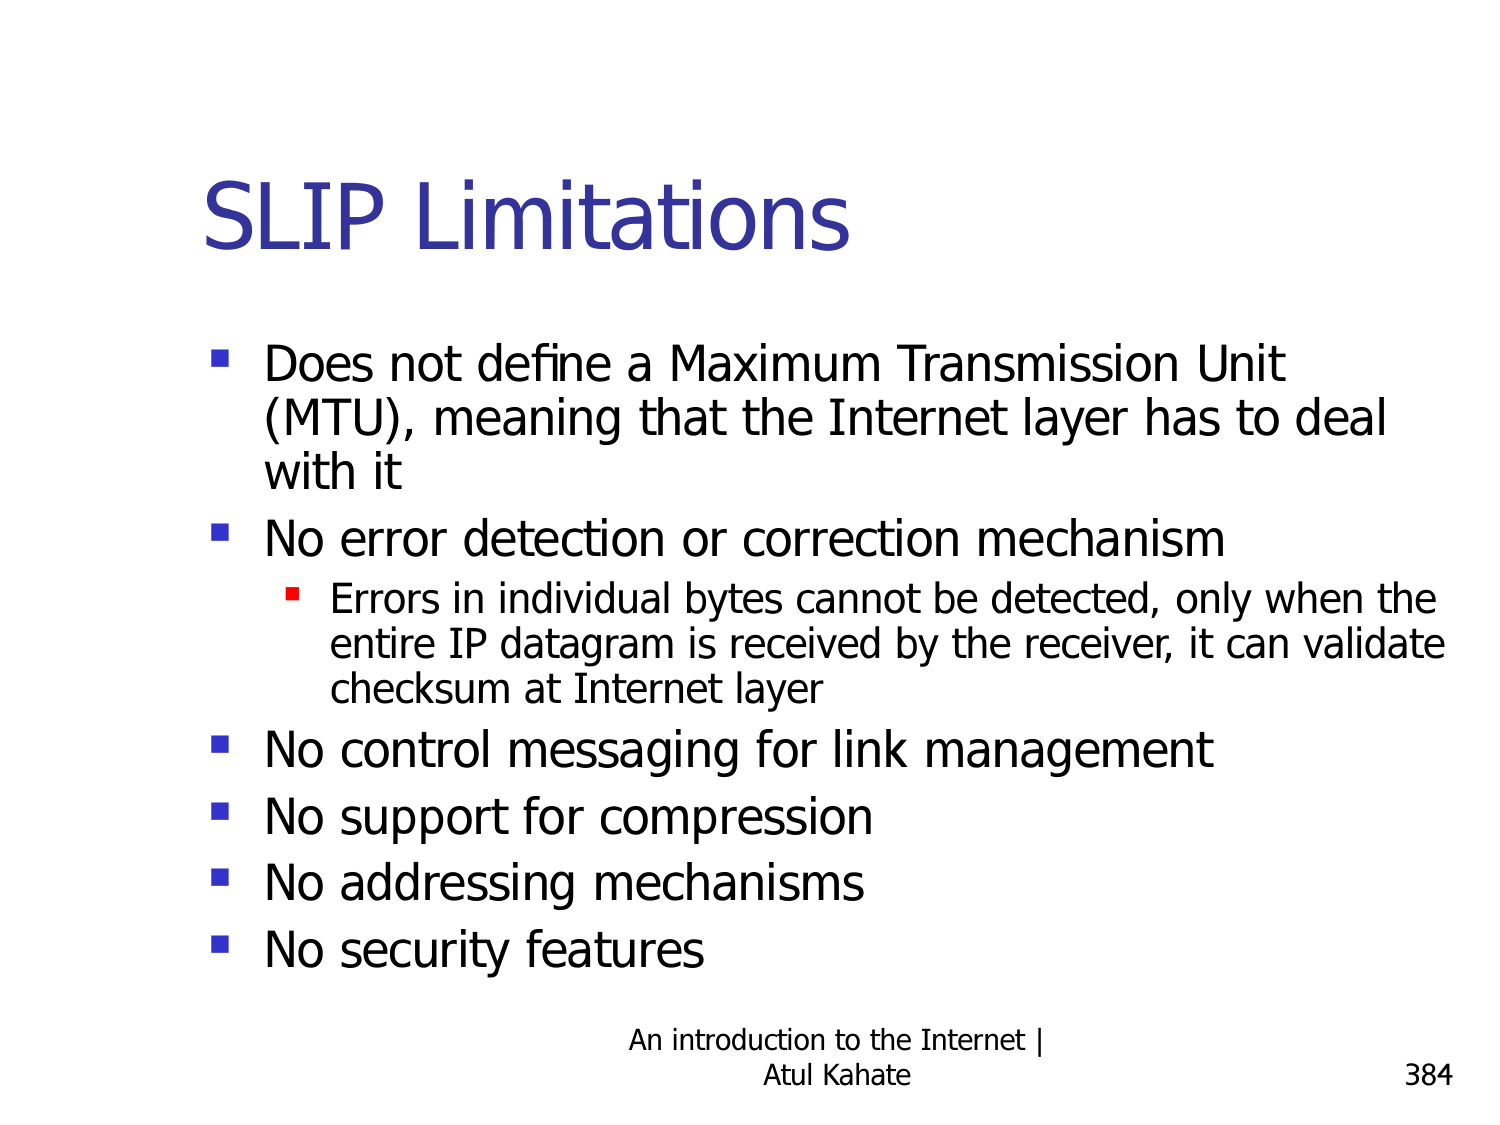

SLIP Limitations
Does not define a Maximum Transmission Unit (MTU), meaning that the Internet layer has to deal with it
No error detection or correction mechanism
Errors in individual bytes cannot be detected, only when the entire IP datagram is received by the receiver, it can validate checksum at Internet layer
No control messaging for link management
No support for compression
No addressing mechanisms
No security features
An introduction to the Internet | Atul Kahate
384